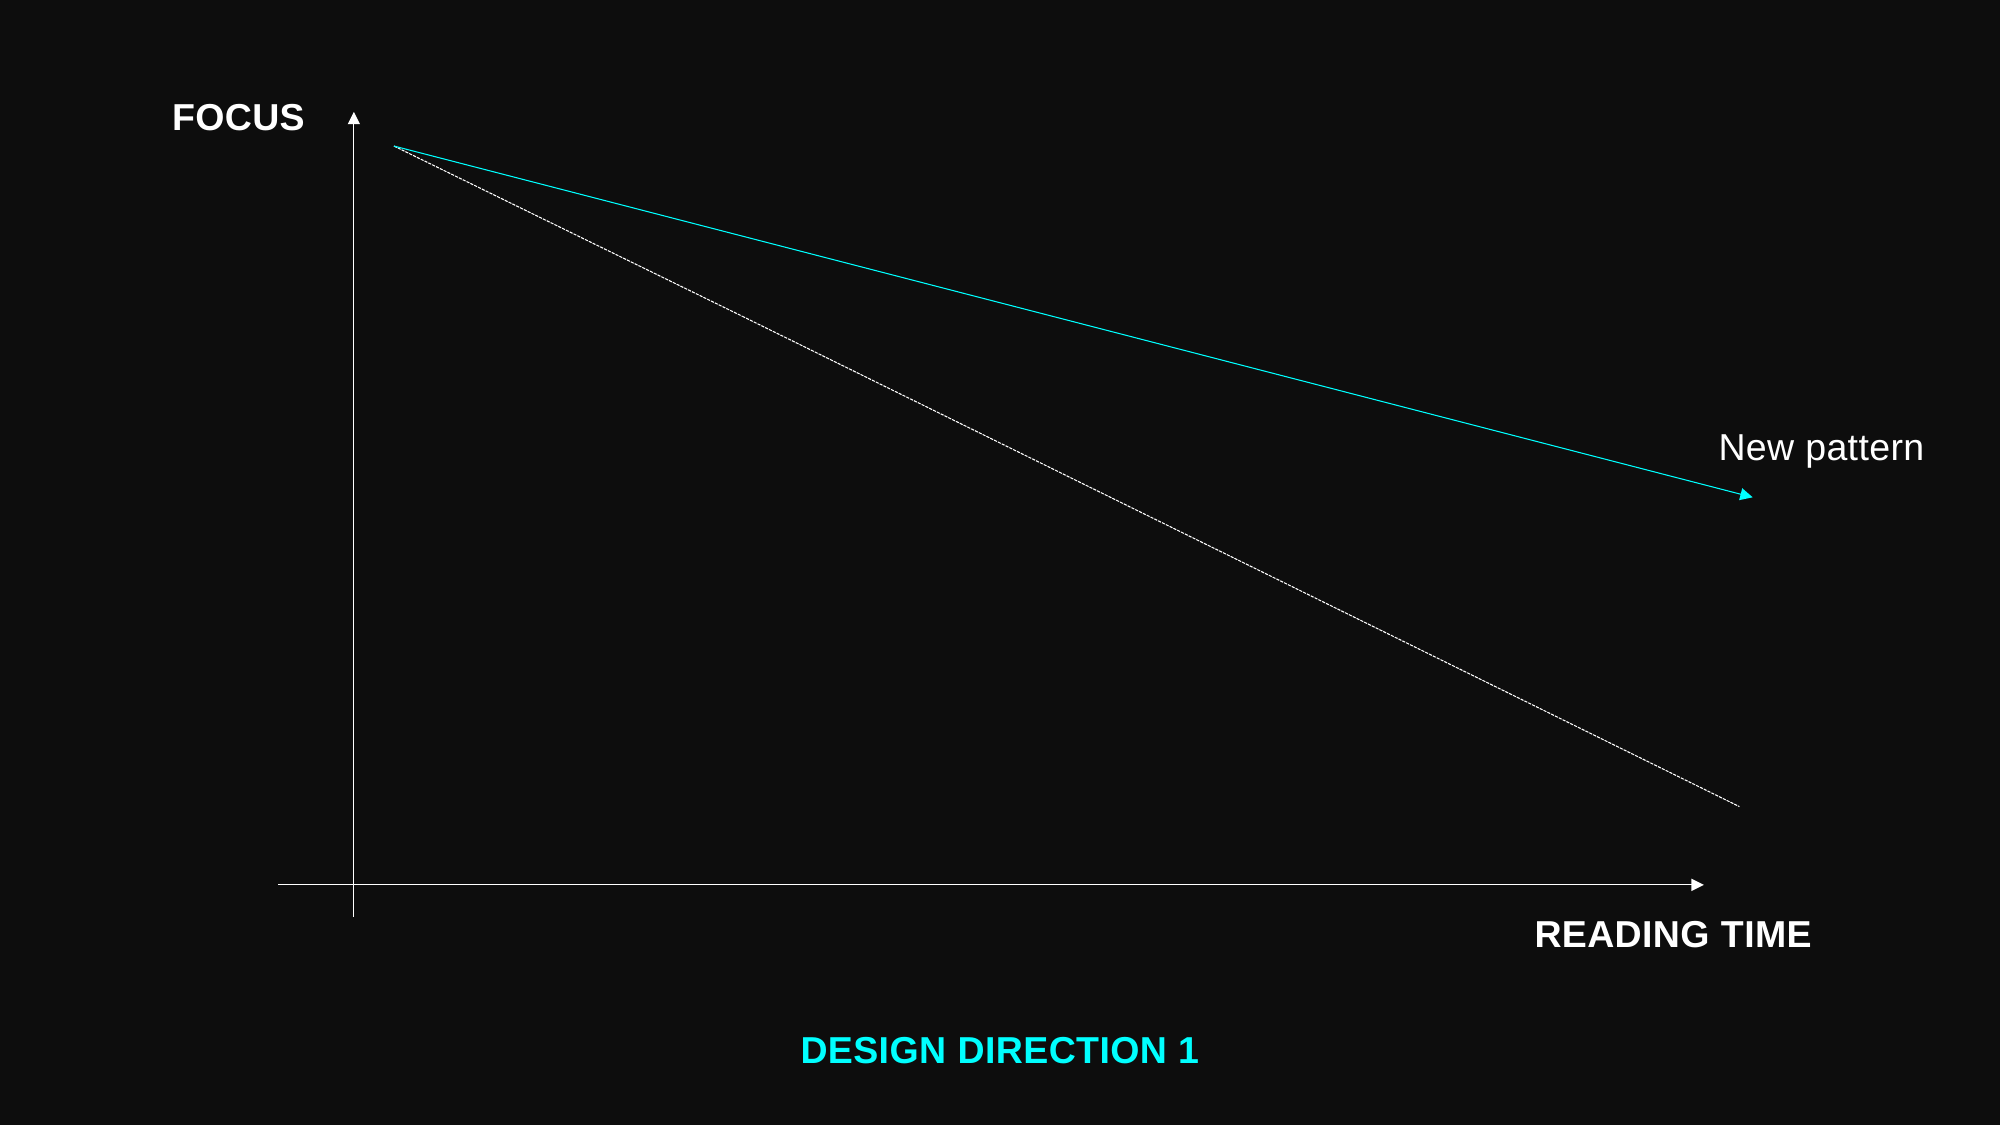

Focus
New pattern
Reading Time
Design direction 1